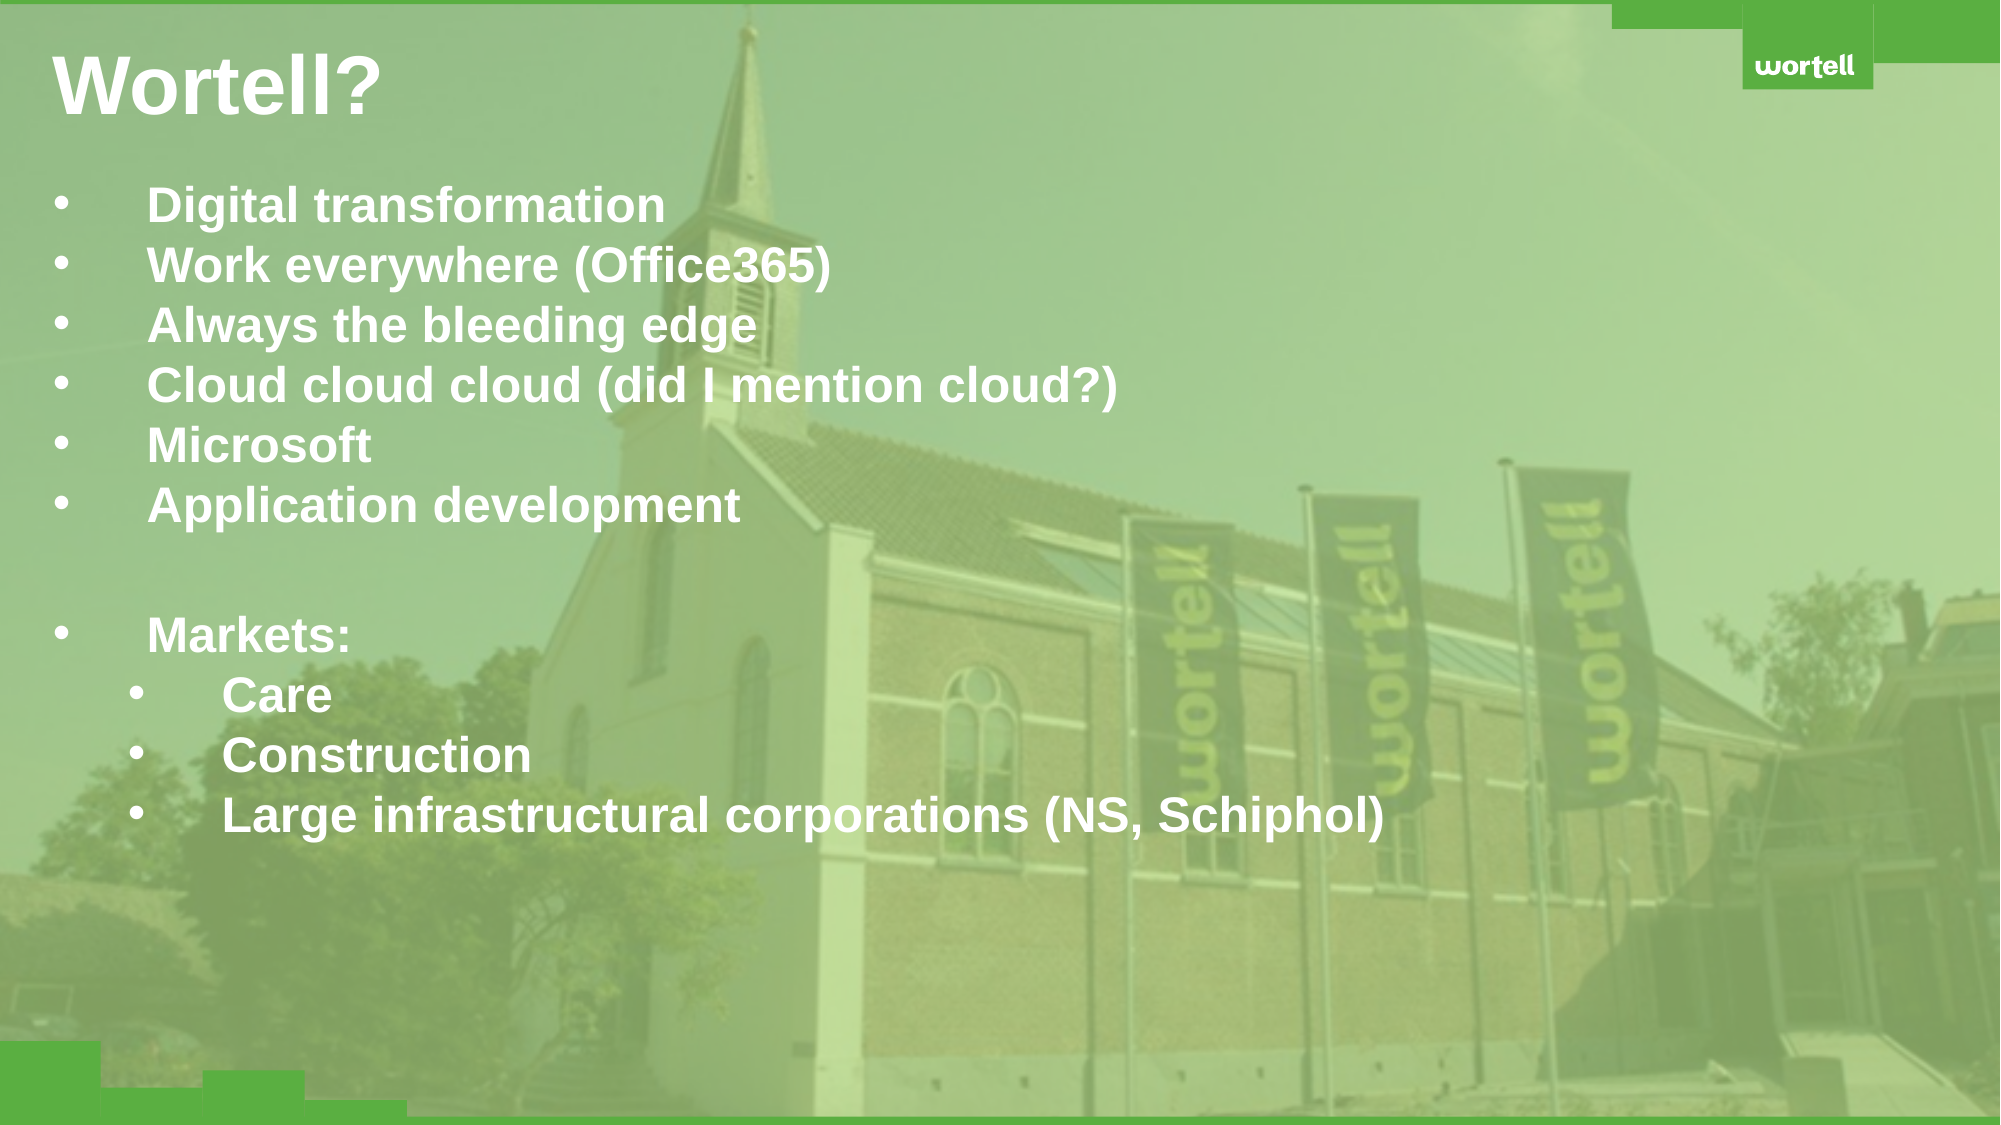

Wortell?

Digital transformation
Work everywhere (Office365)
Always the bleeding edge
Cloud cloud cloud (did I mention cloud?)
Microsoft
Application development

Markets:
Care
Construction
Large infrastructural corporations (NS, Schiphol)